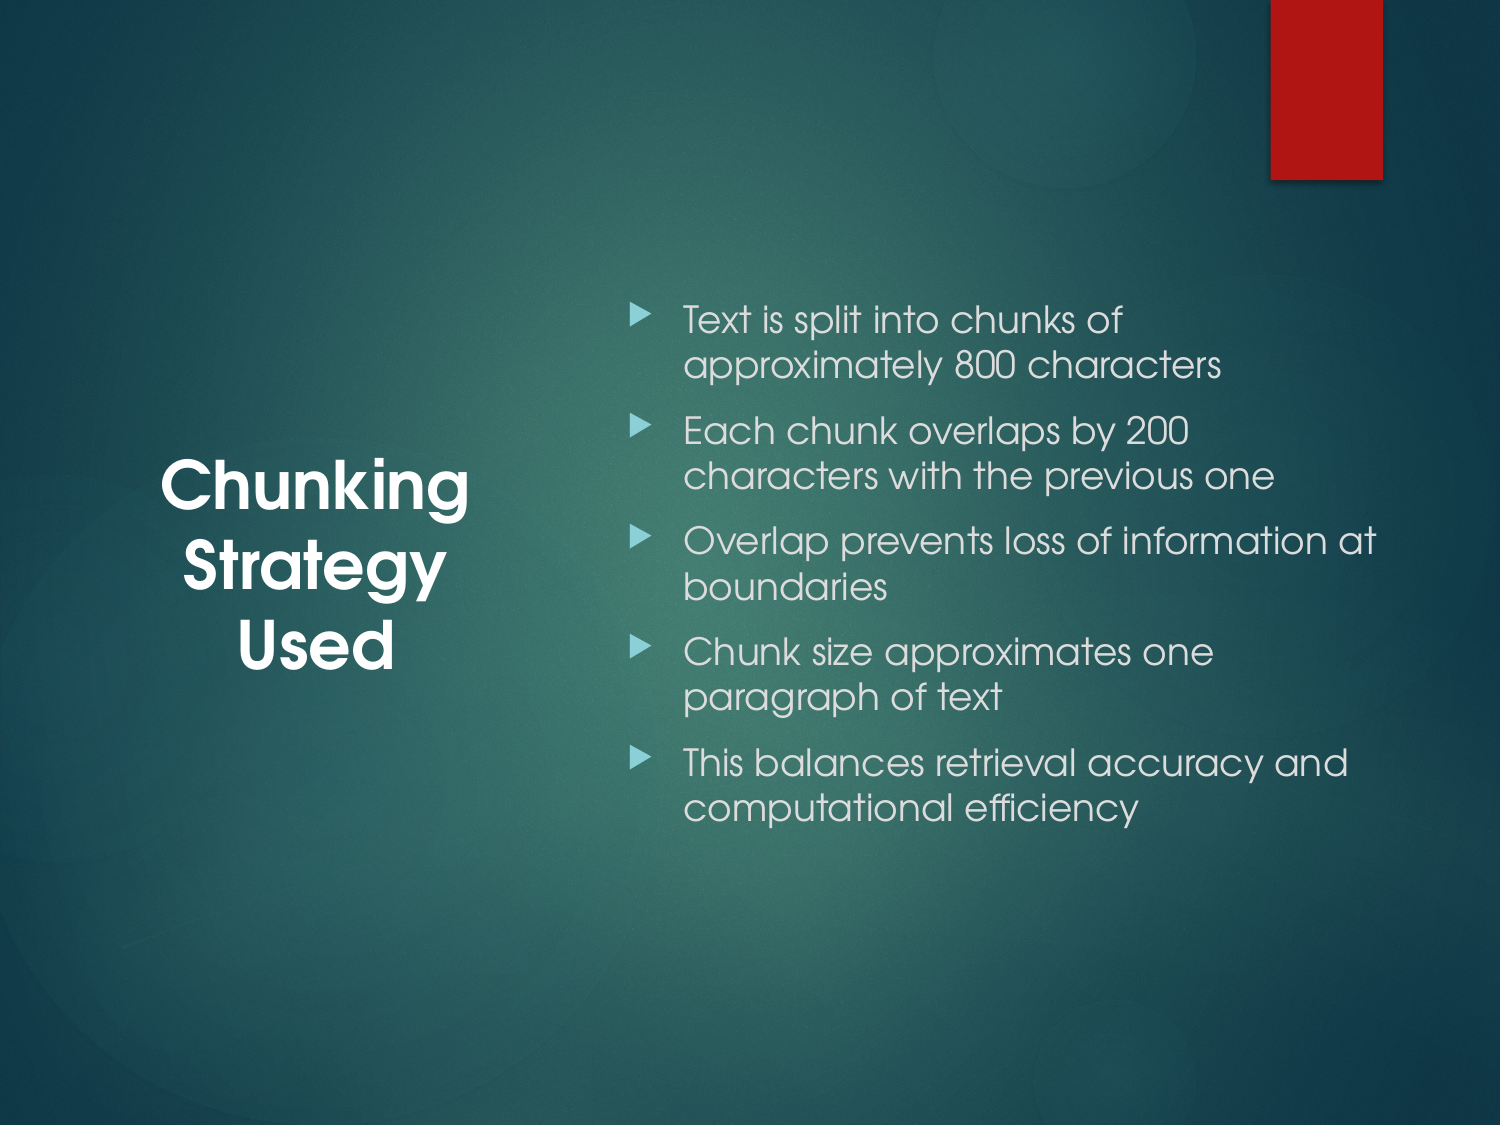

Text is split into chunks of approximately 800 characters
Each chunk overlaps by 200 characters with the previous one
Overlap prevents loss of information at boundaries
Chunk size approximates one paragraph of text
This balances retrieval accuracy and computational efficiency
# Chunking Strategy Used